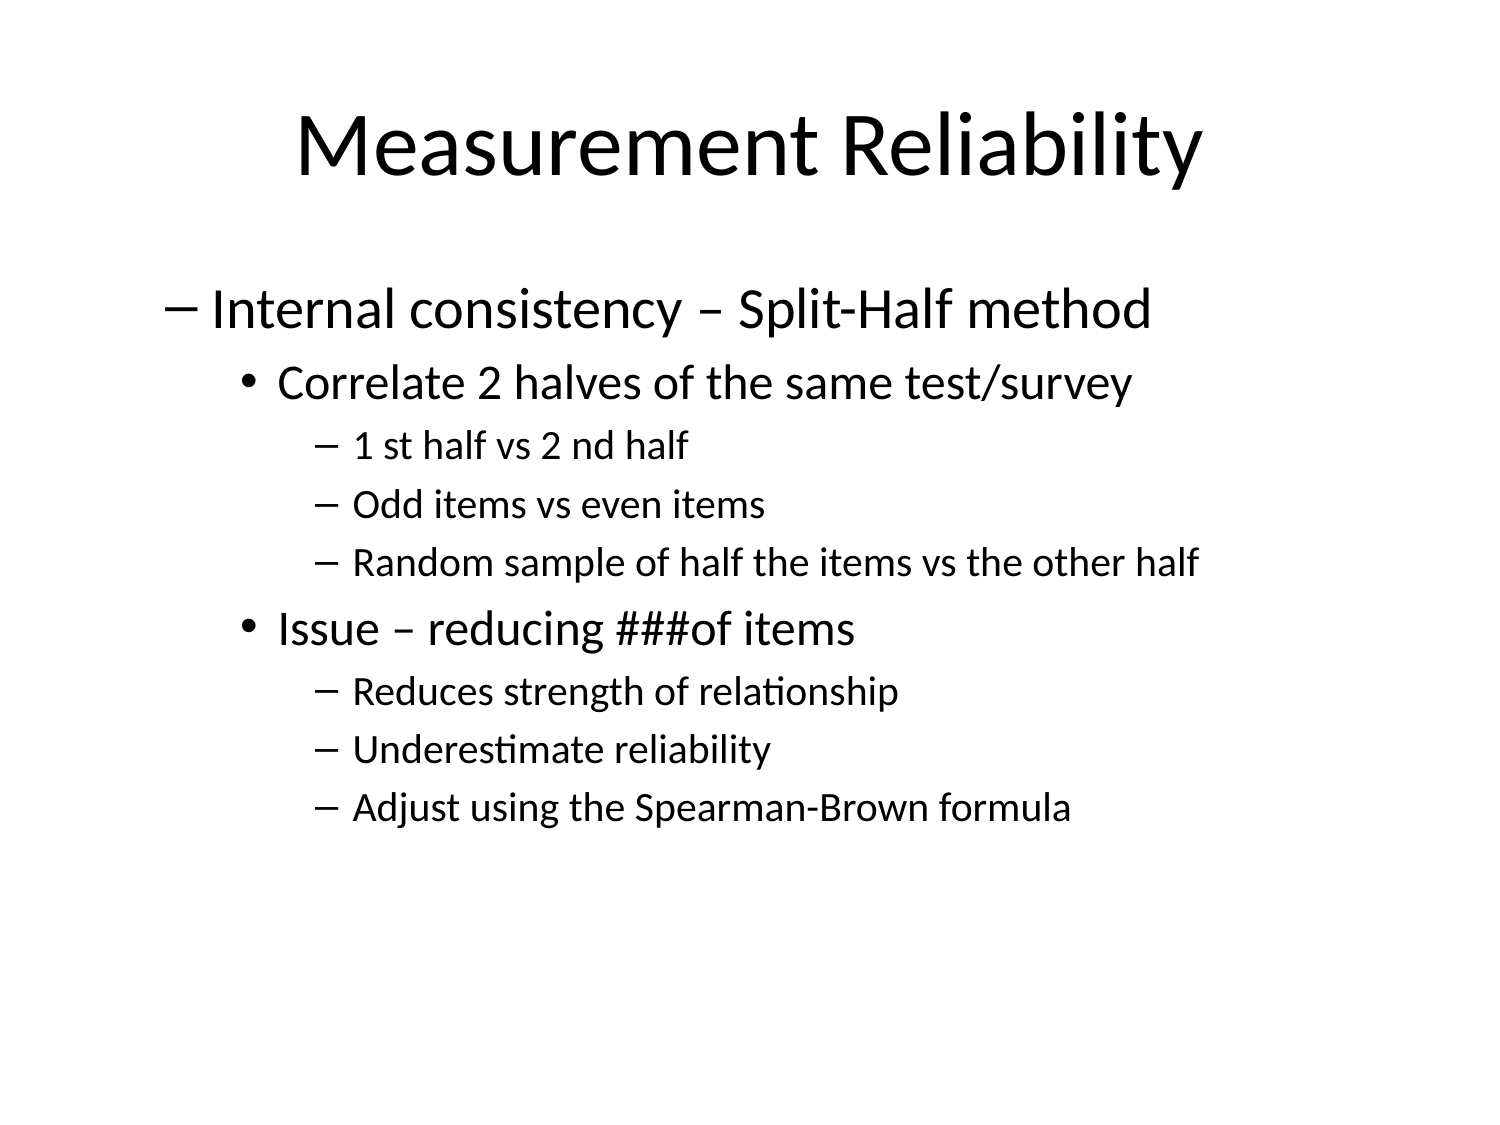

# Measurement Reliability
Internal consistency – Split-Half method
Correlate 2 halves of the same test/survey
1 st half vs 2 nd half
Odd items vs even items
Random sample of half the items vs the other half
Issue – reducing ###of items
Reduces strength of relationship
Underestimate reliability
Adjust using the Spearman-Brown formula